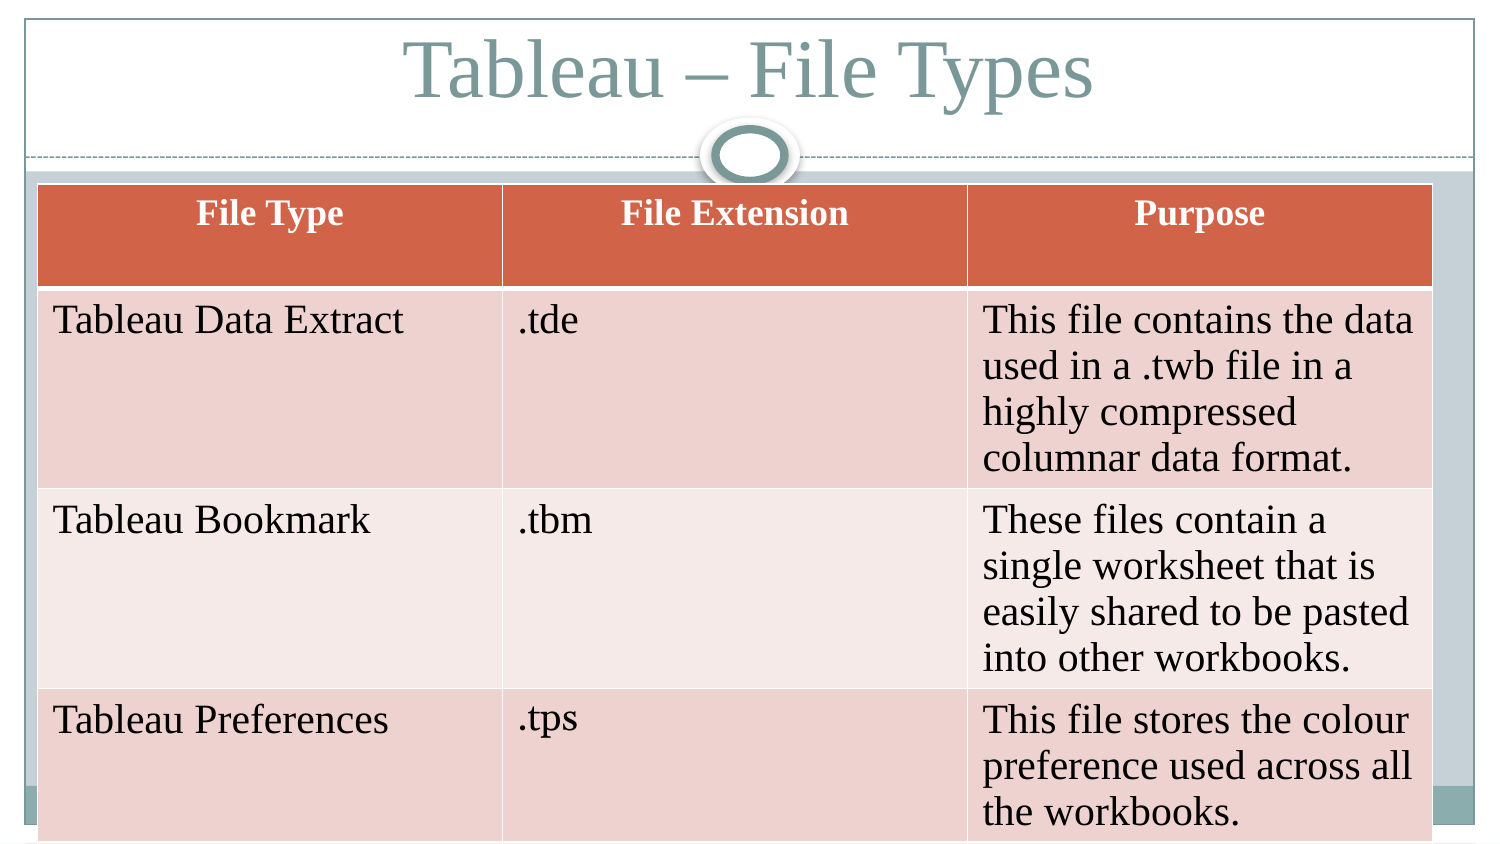

# Tableau – File Types
| File Type | File Extension | Purpose |
| --- | --- | --- |
| Tableau Data Extract | .tde | This file contains the data used in a .twb file in a highly compressed columnar data format. |
| Tableau Bookmark | .tbm | These files contain a single worksheet that is easily shared to be pasted into other workbooks. |
| Tableau Preferences | .tps | This file stores the colour preference used across all the workbooks. |
|  |  |  |